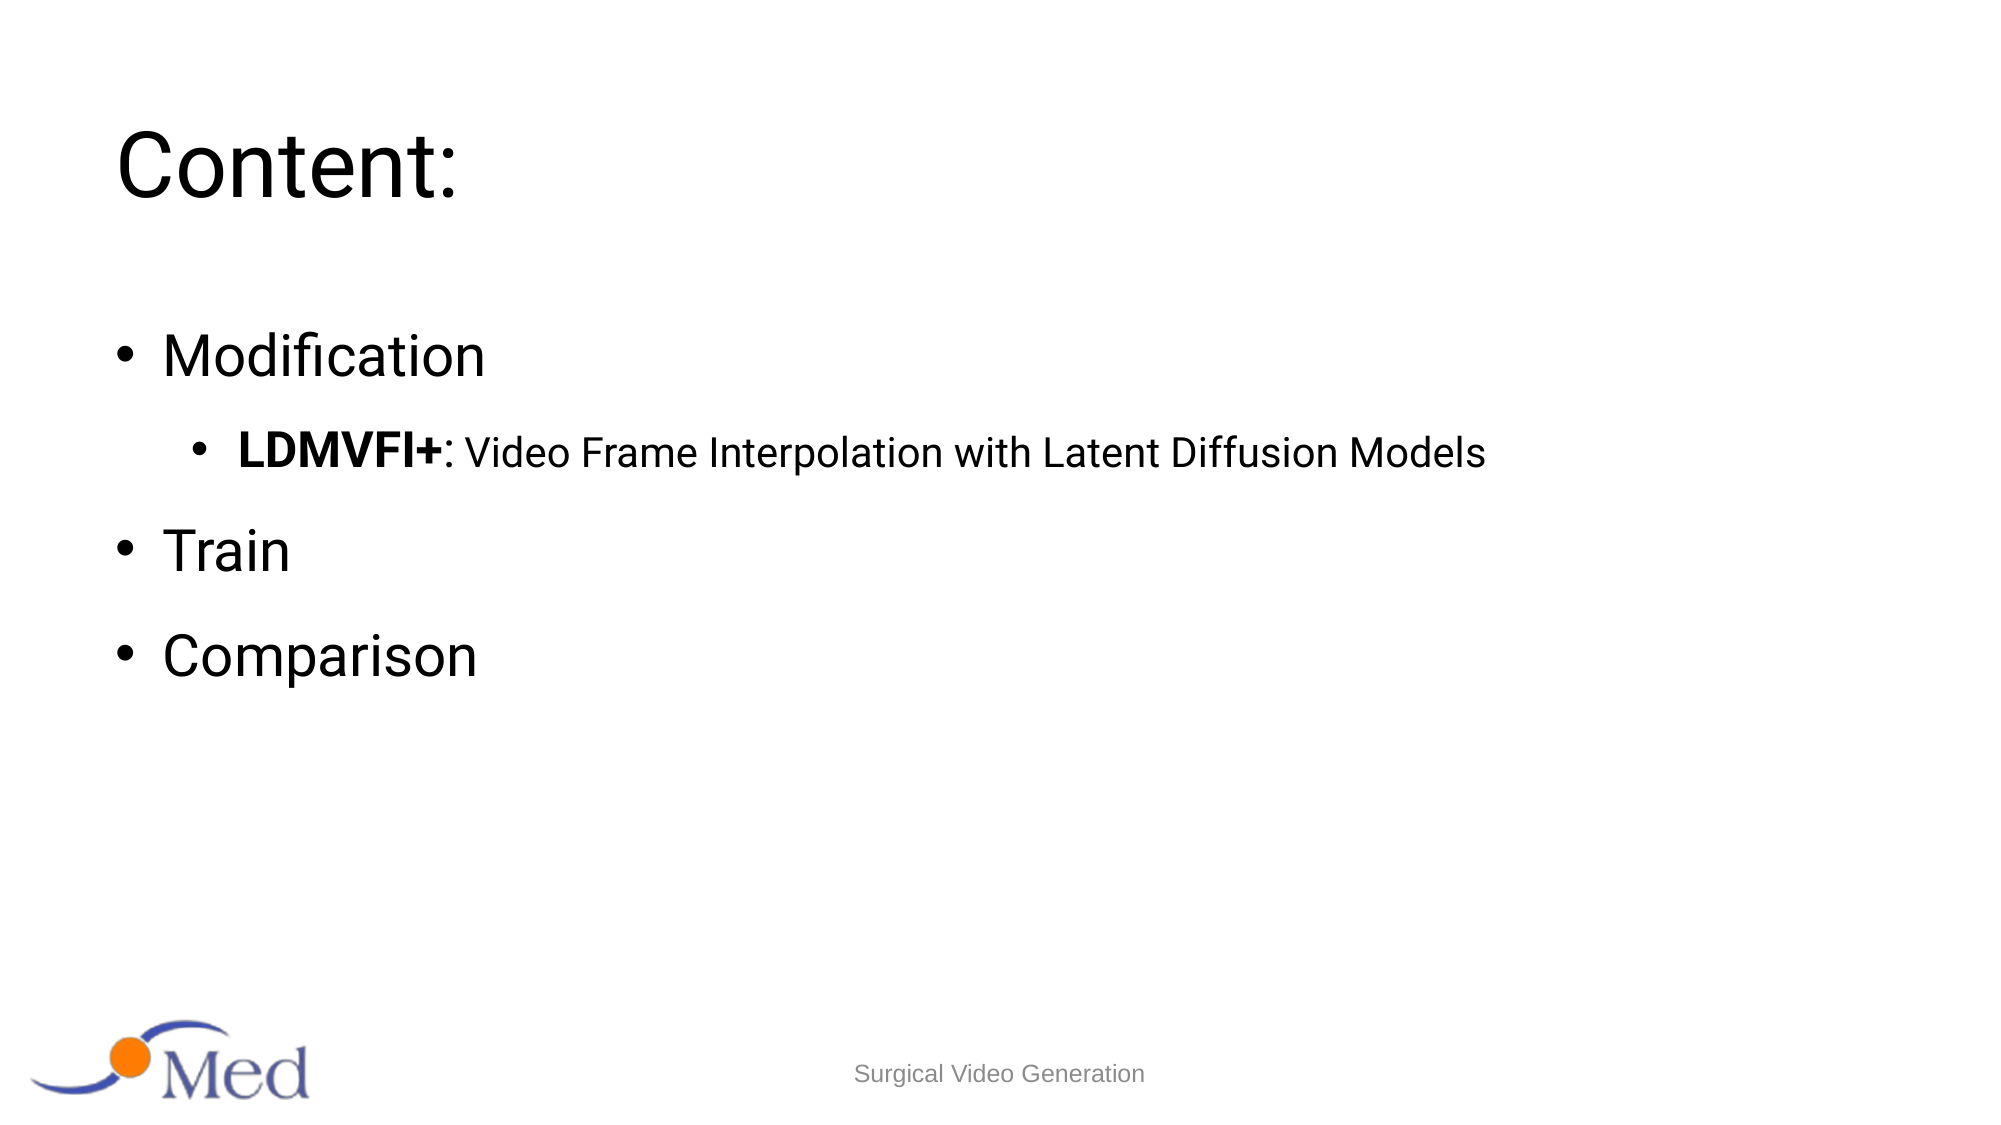

Content:

Modification
LDMVFI+: Video Frame Interpolation with Latent Diffusion Models
Train
Comparison

Surgical Video Generation
14